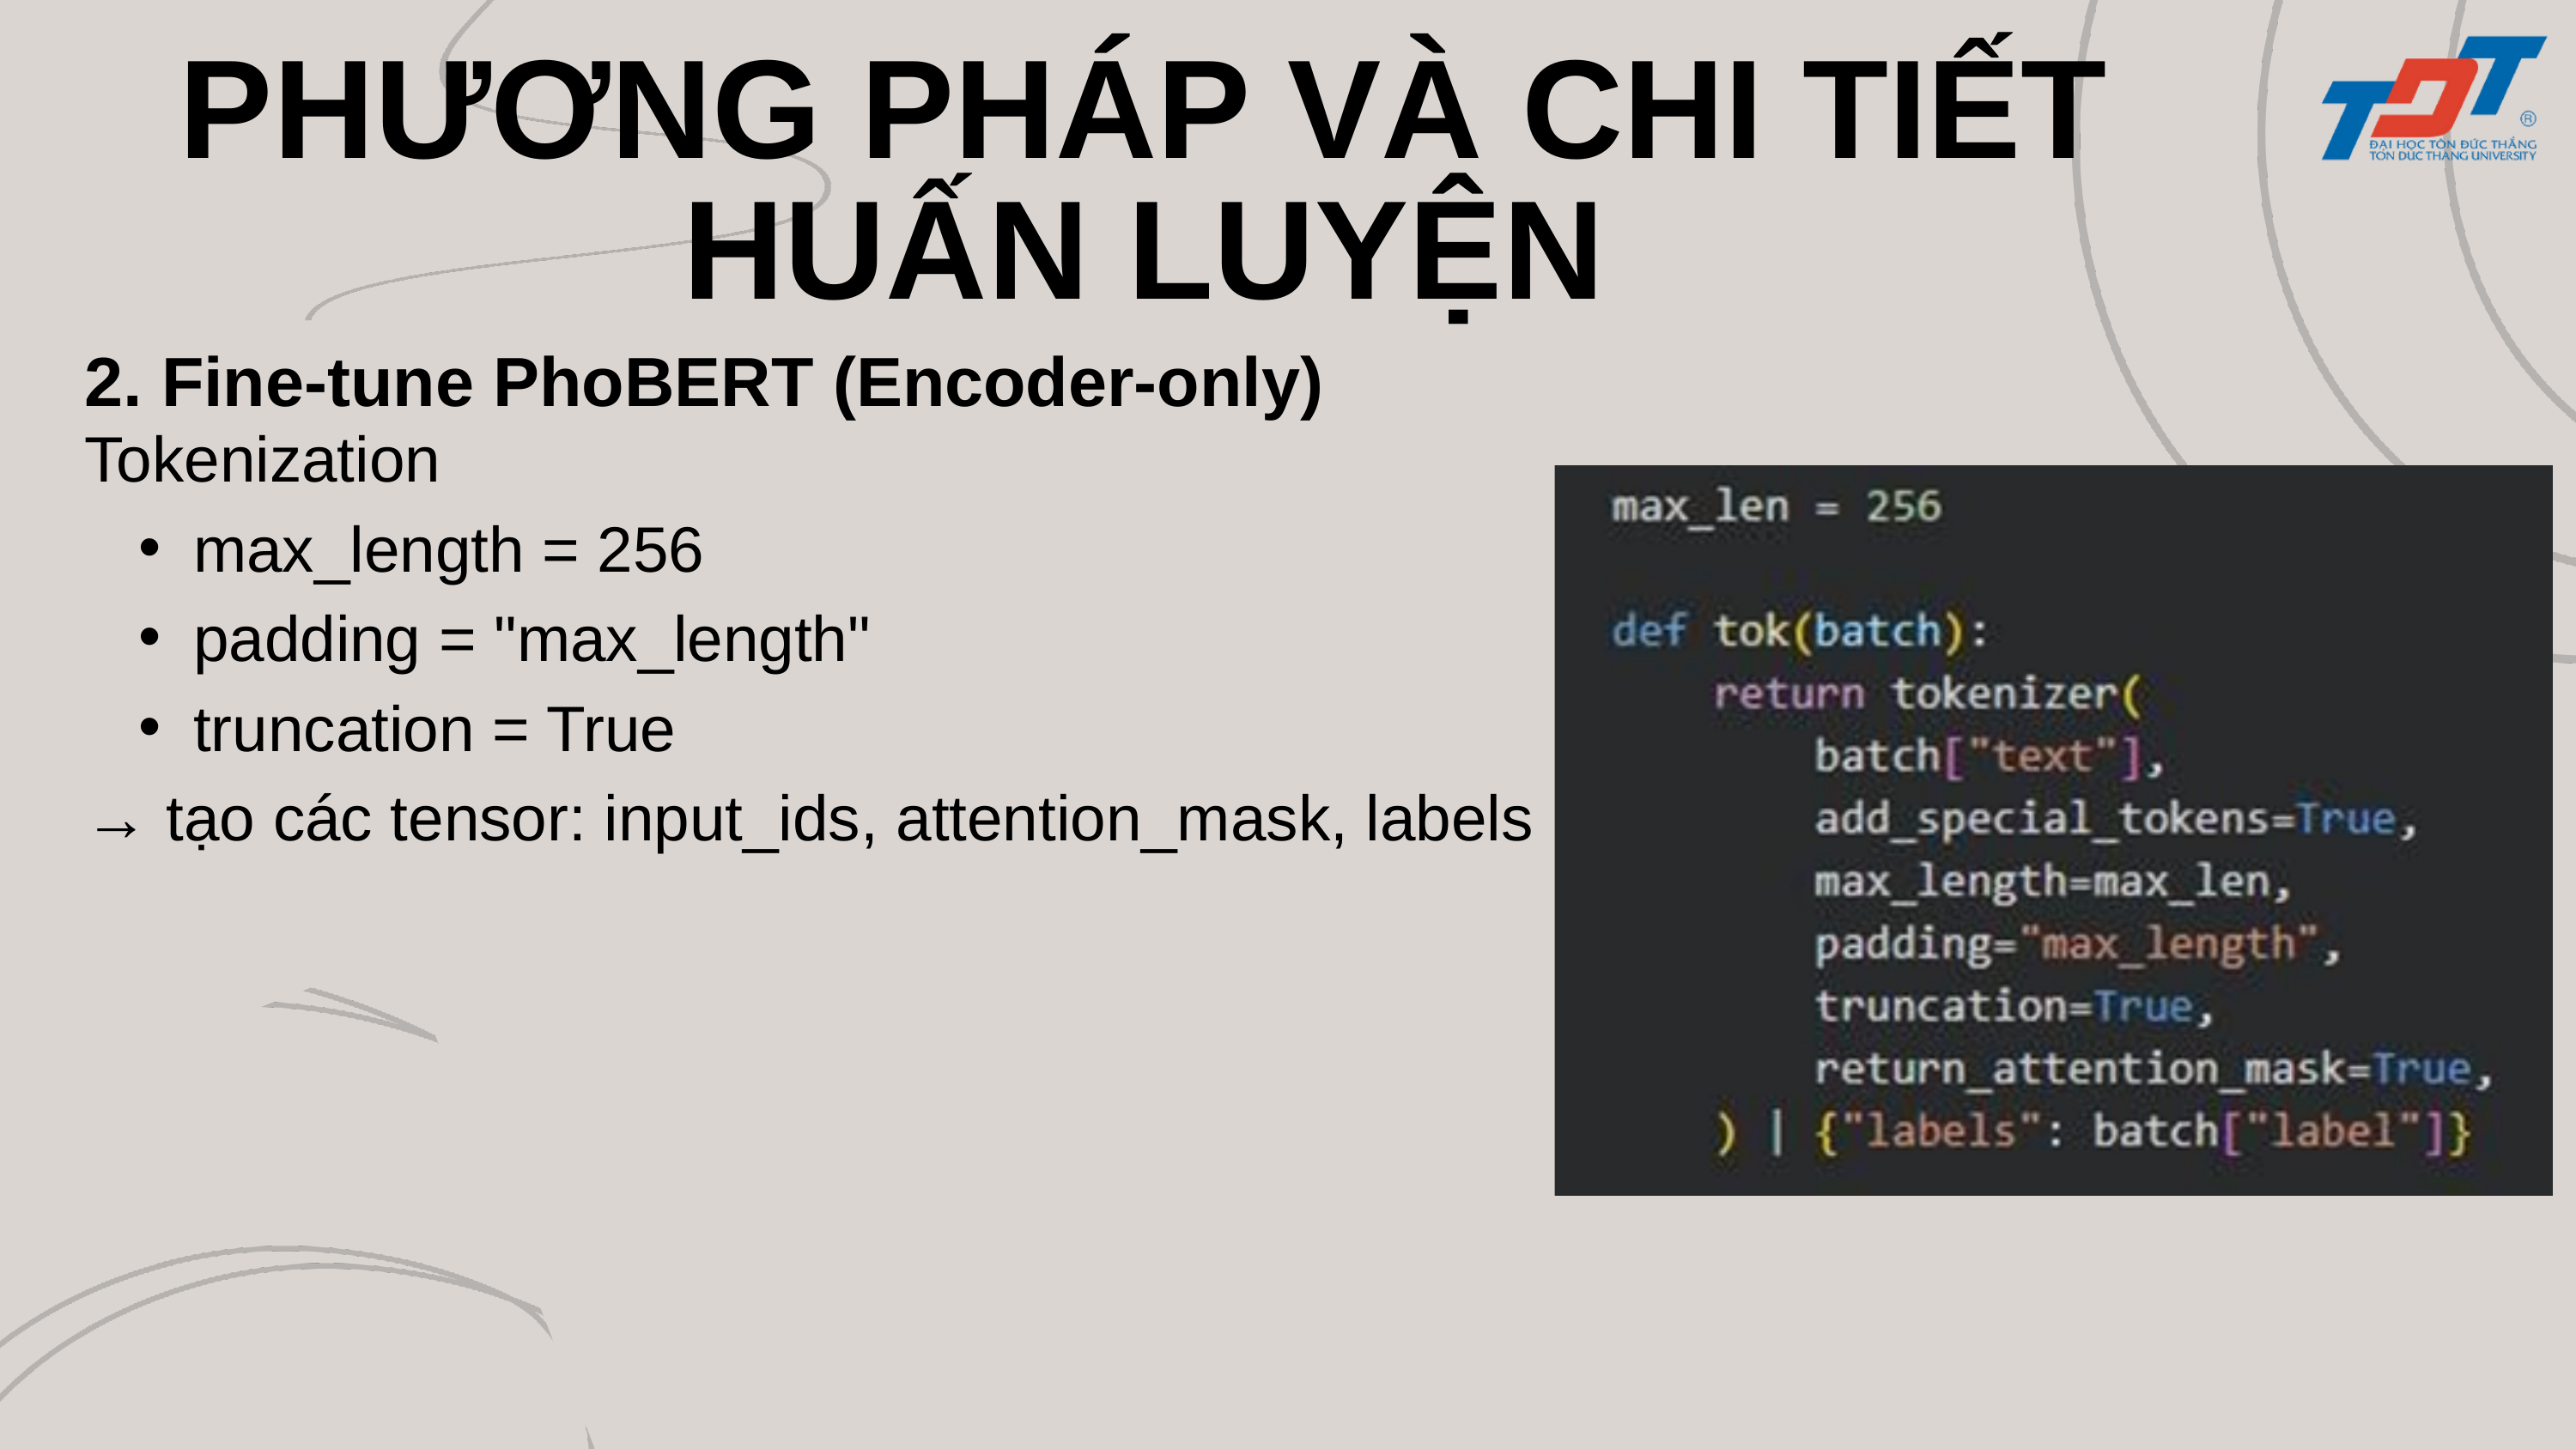

PHƯƠNG PHÁP VÀ CHI TIẾT HUẤN LUYỆN
2. Fine-tune PhoBERT (Encoder-only)
Tokenization
max_length = 256
padding = "max_length"
truncation = True
→ tạo các tensor: input_ids, attention_mask, labels